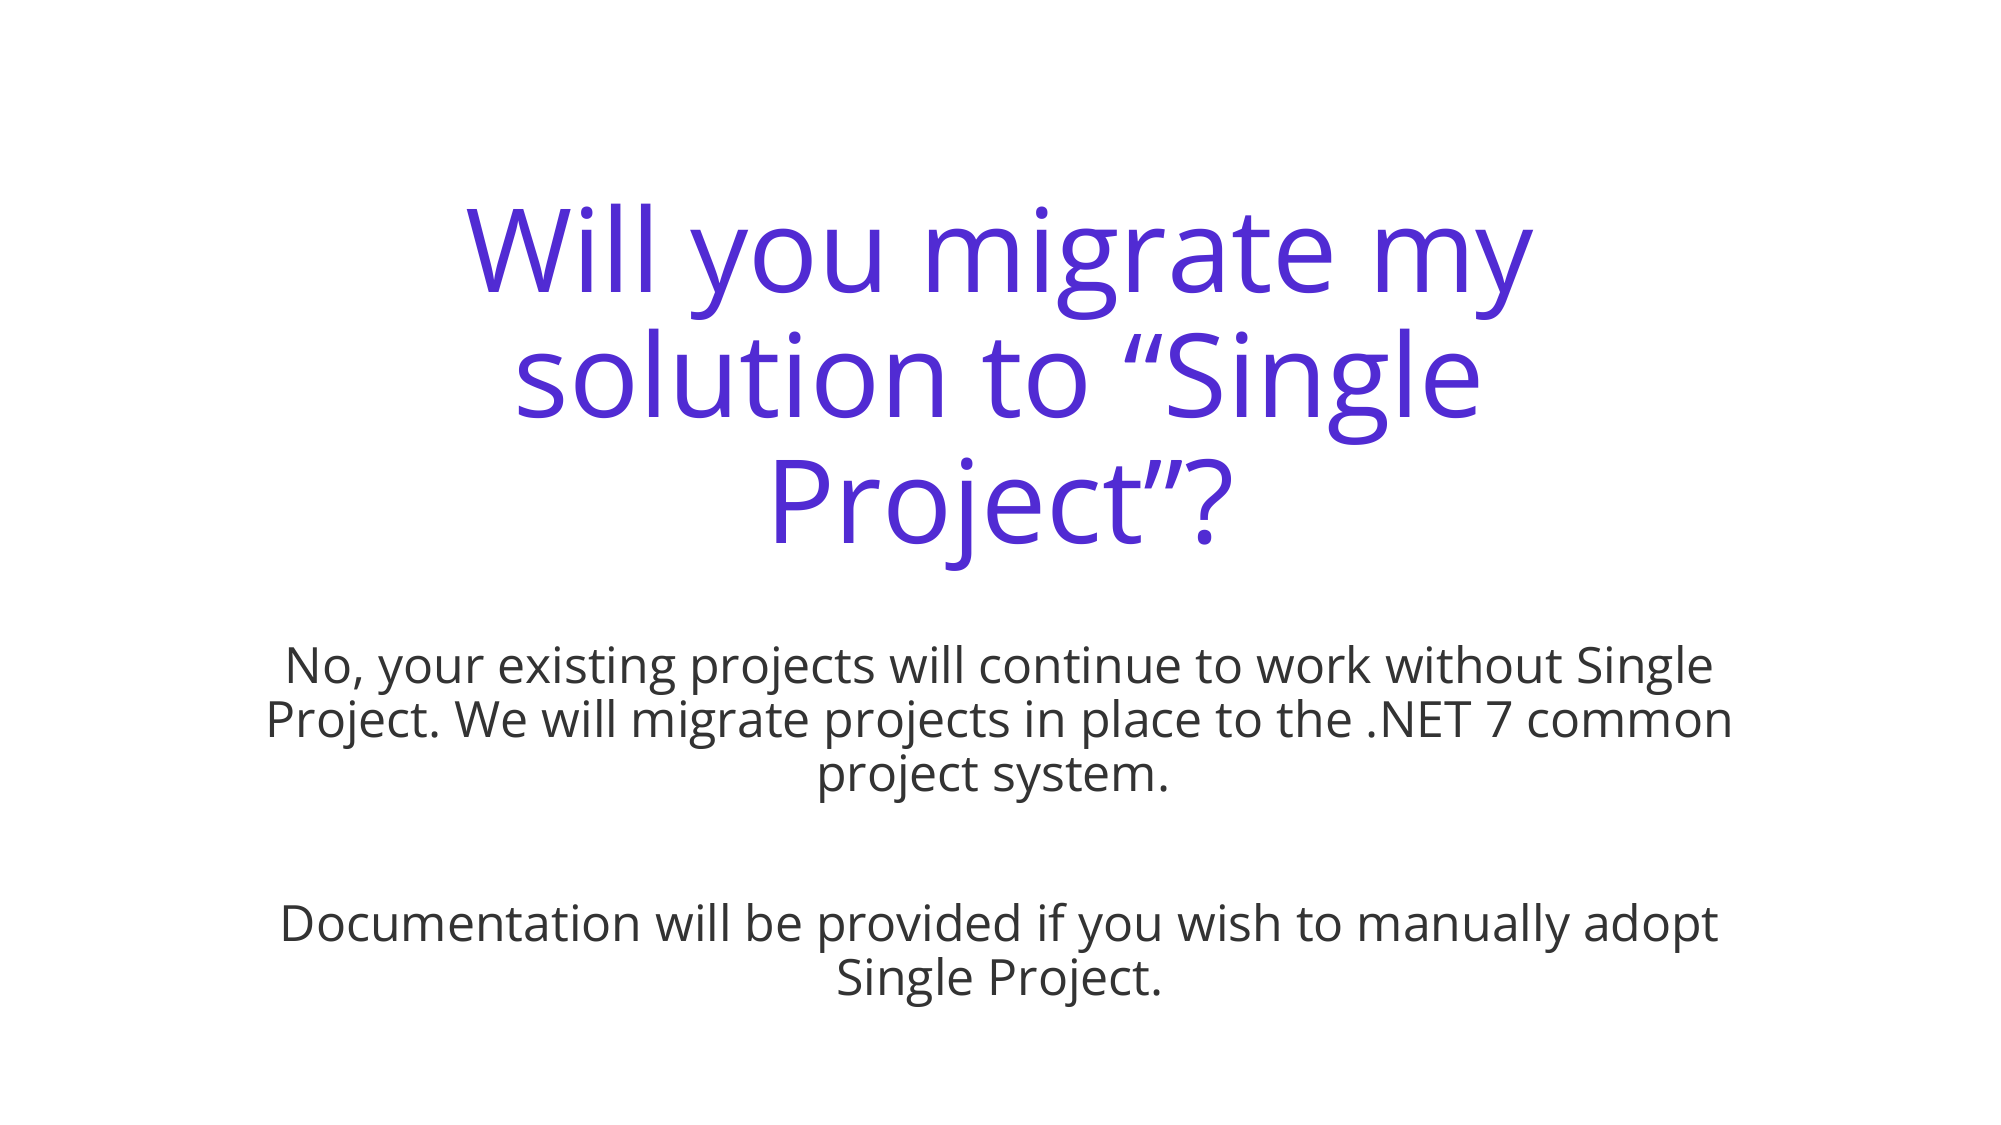

# Will you migrate my solution to “Single Project”?
No, your existing projects will continue to work without Single Project. We will migrate projects in place to the .NET 7 common project system.

Documentation will be provided if you wish to manually adopt Single Project.